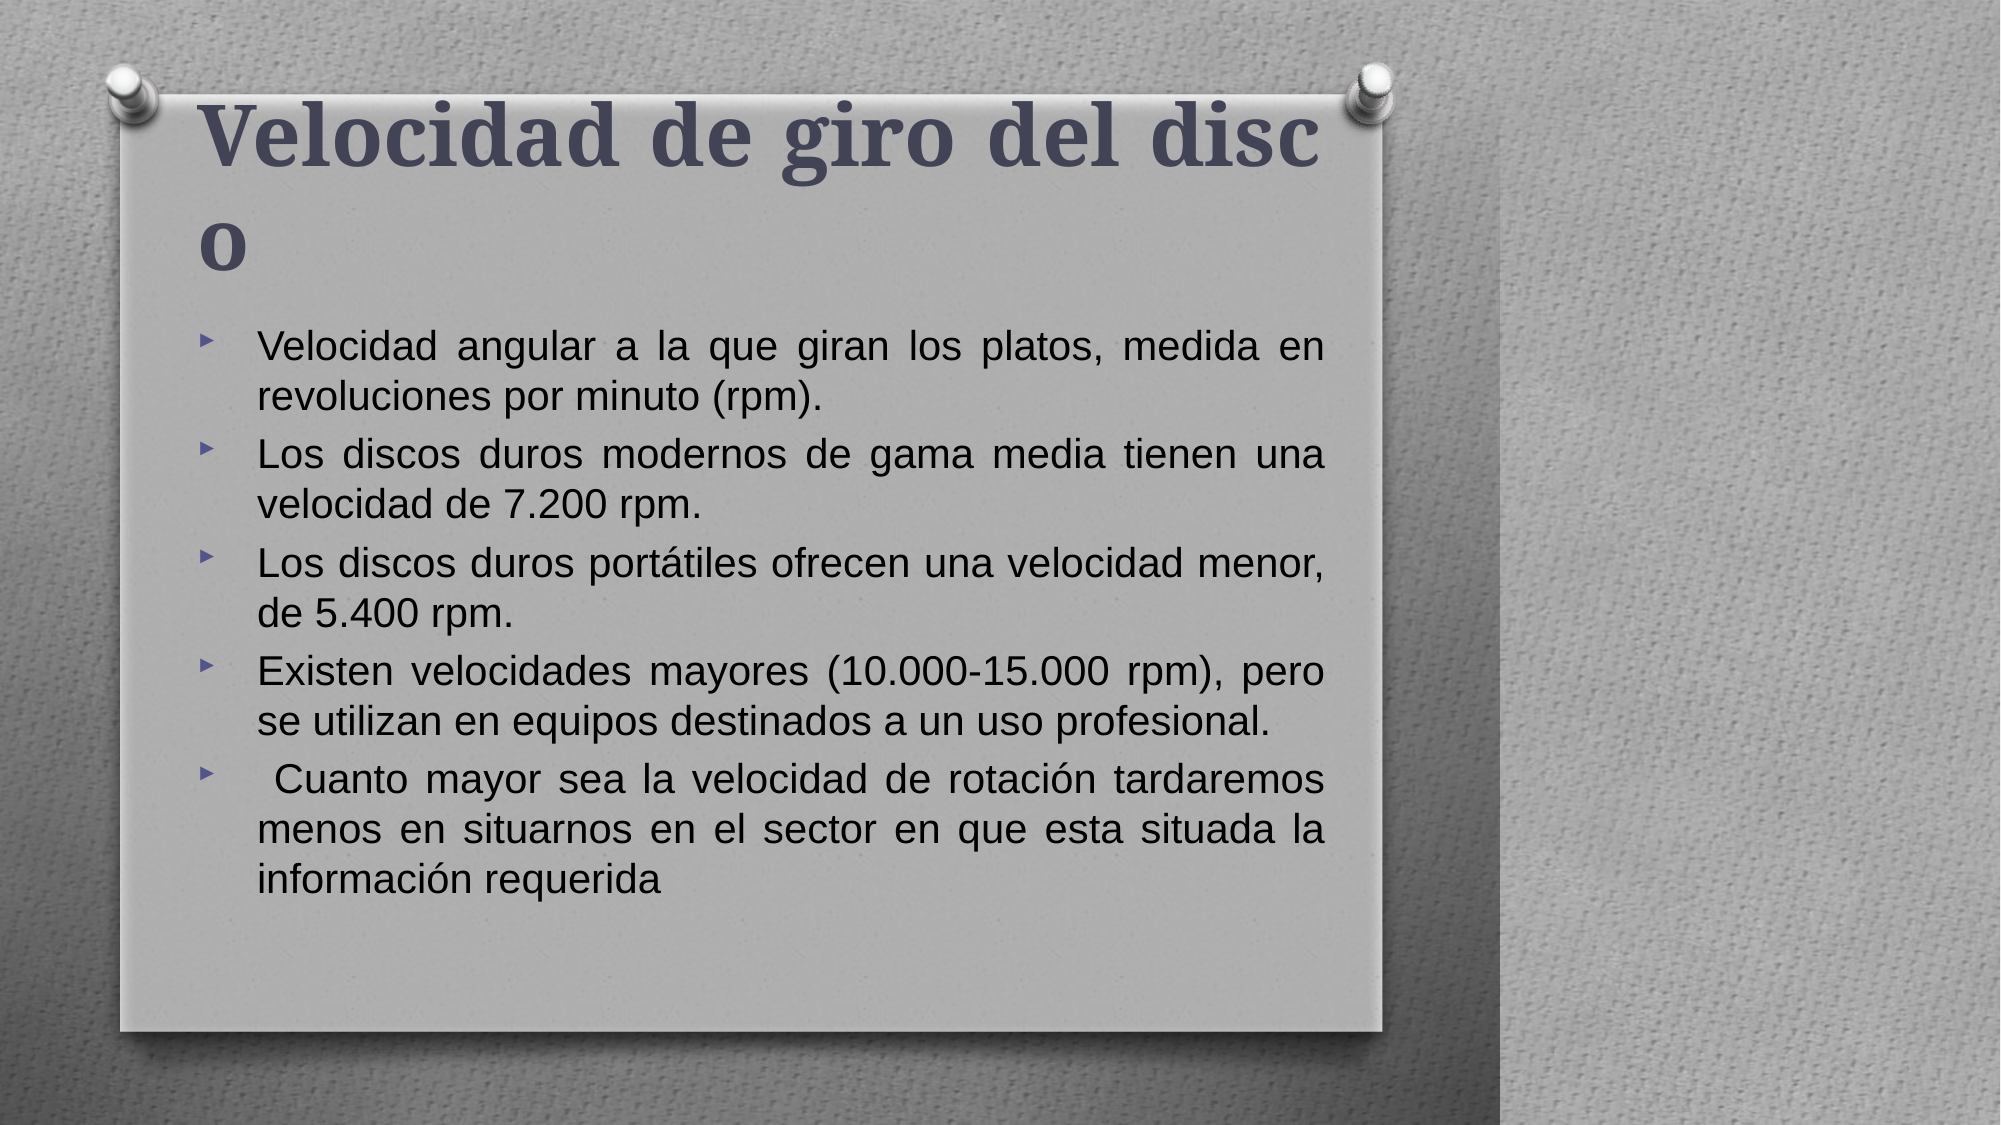

Velocidad de giro del disco
Velocidad angular a la que giran los platos, medida en revoluciones por minuto (rpm).
Los discos duros modernos de gama media tienen una velocidad de 7.200 rpm.
Los discos duros portátiles ofrecen una velocidad menor, de 5.400 rpm.
Existen velocidades mayores (10.000-15.000 rpm), pero se utilizan en equipos destinados a un uso profesional.
 Cuanto mayor sea la velocidad de rotación tardaremos menos en situarnos en el sector en que esta situada la información requerida